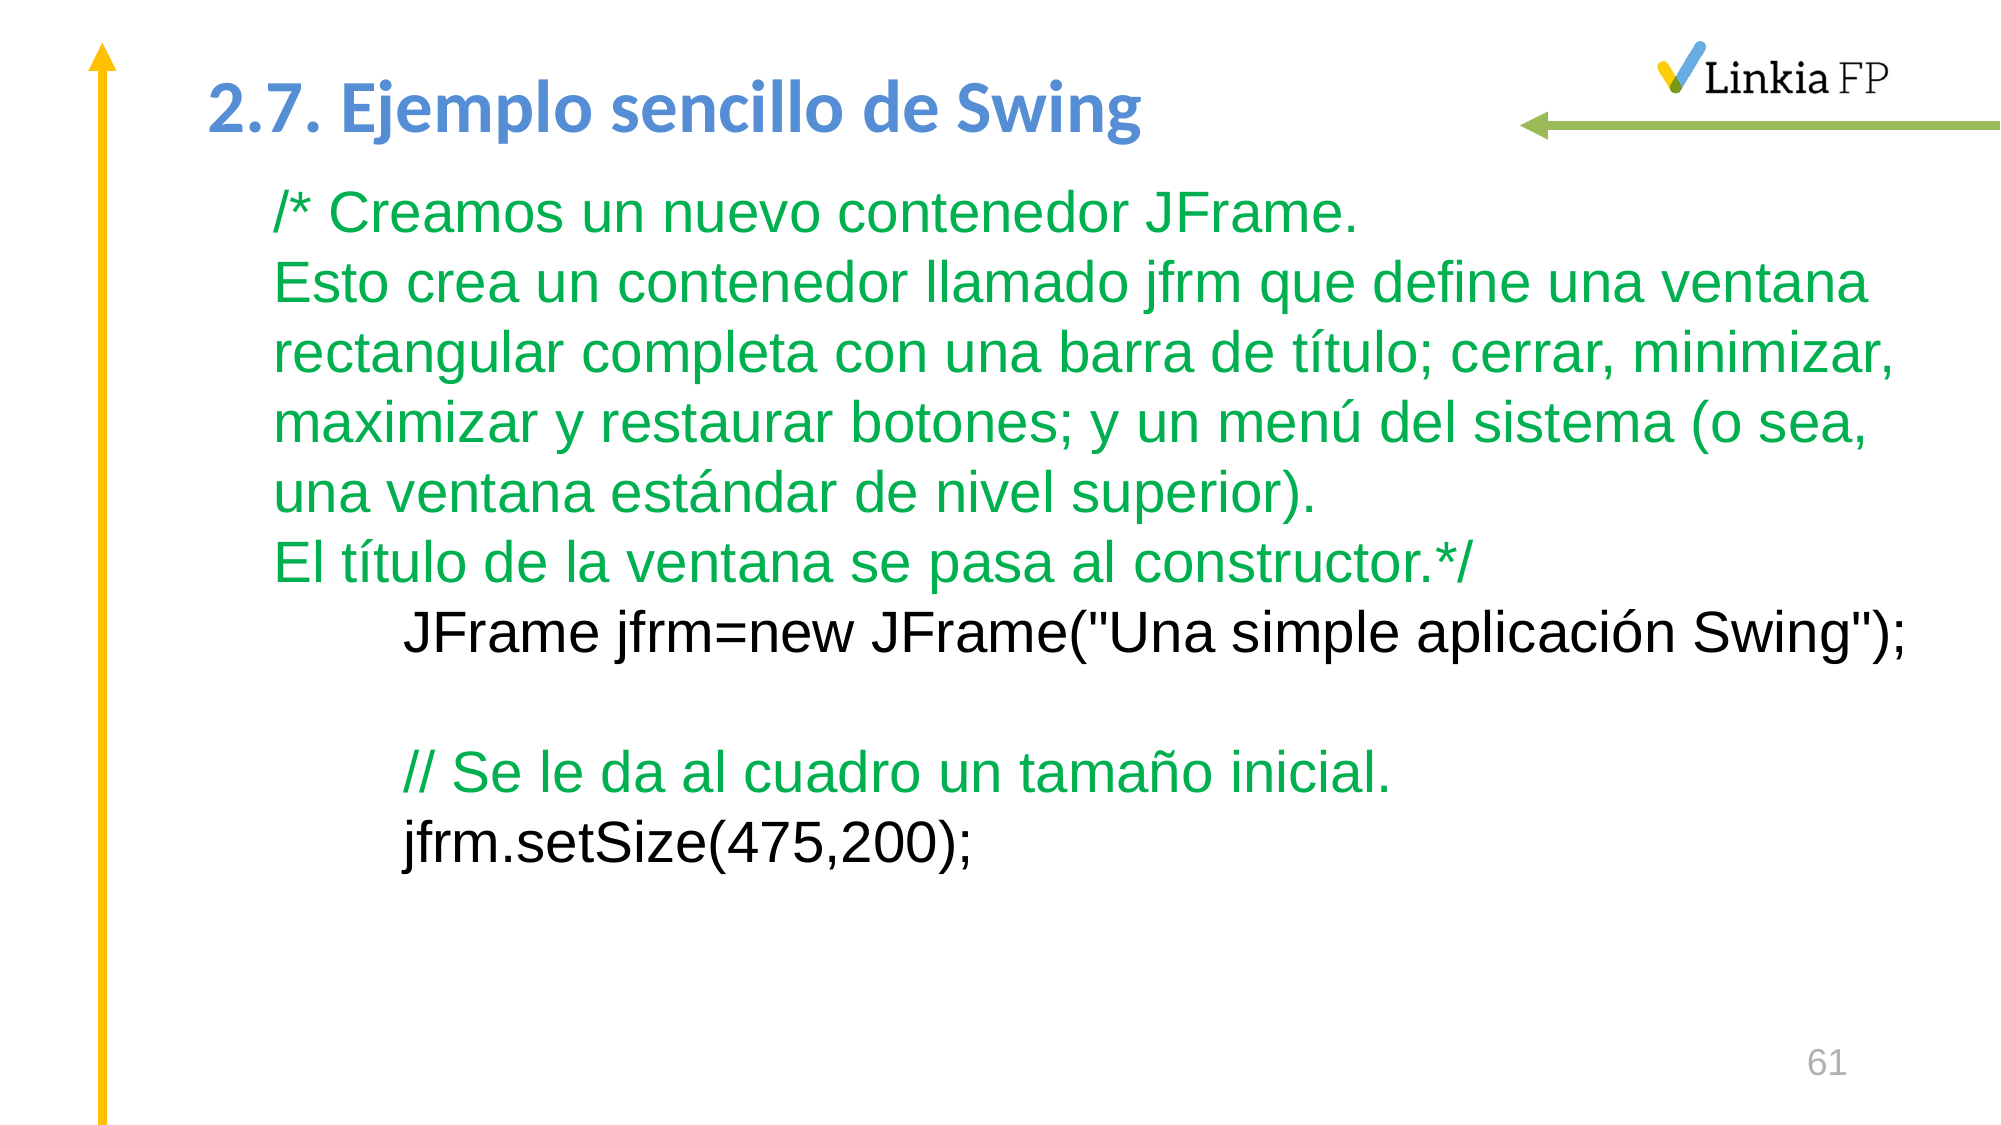

# 2.7. Ejemplo sencillo de Swing
/* Creamos un nuevo contenedor JFrame.
Esto crea un contenedor llamado jfrm que define una ventana rectangular completa con una barra de título; cerrar, minimizar, maximizar y restaurar botones; y un menú del sistema (o sea, una ventana estándar de nivel superior).
El título de la ventana se pasa al constructor.*/
        JFrame jfrm=new JFrame("Una simple aplicación Swing");

        // Se le da al cuadro un tamaño inicial.
        jfrm.setSize(475,200);

61